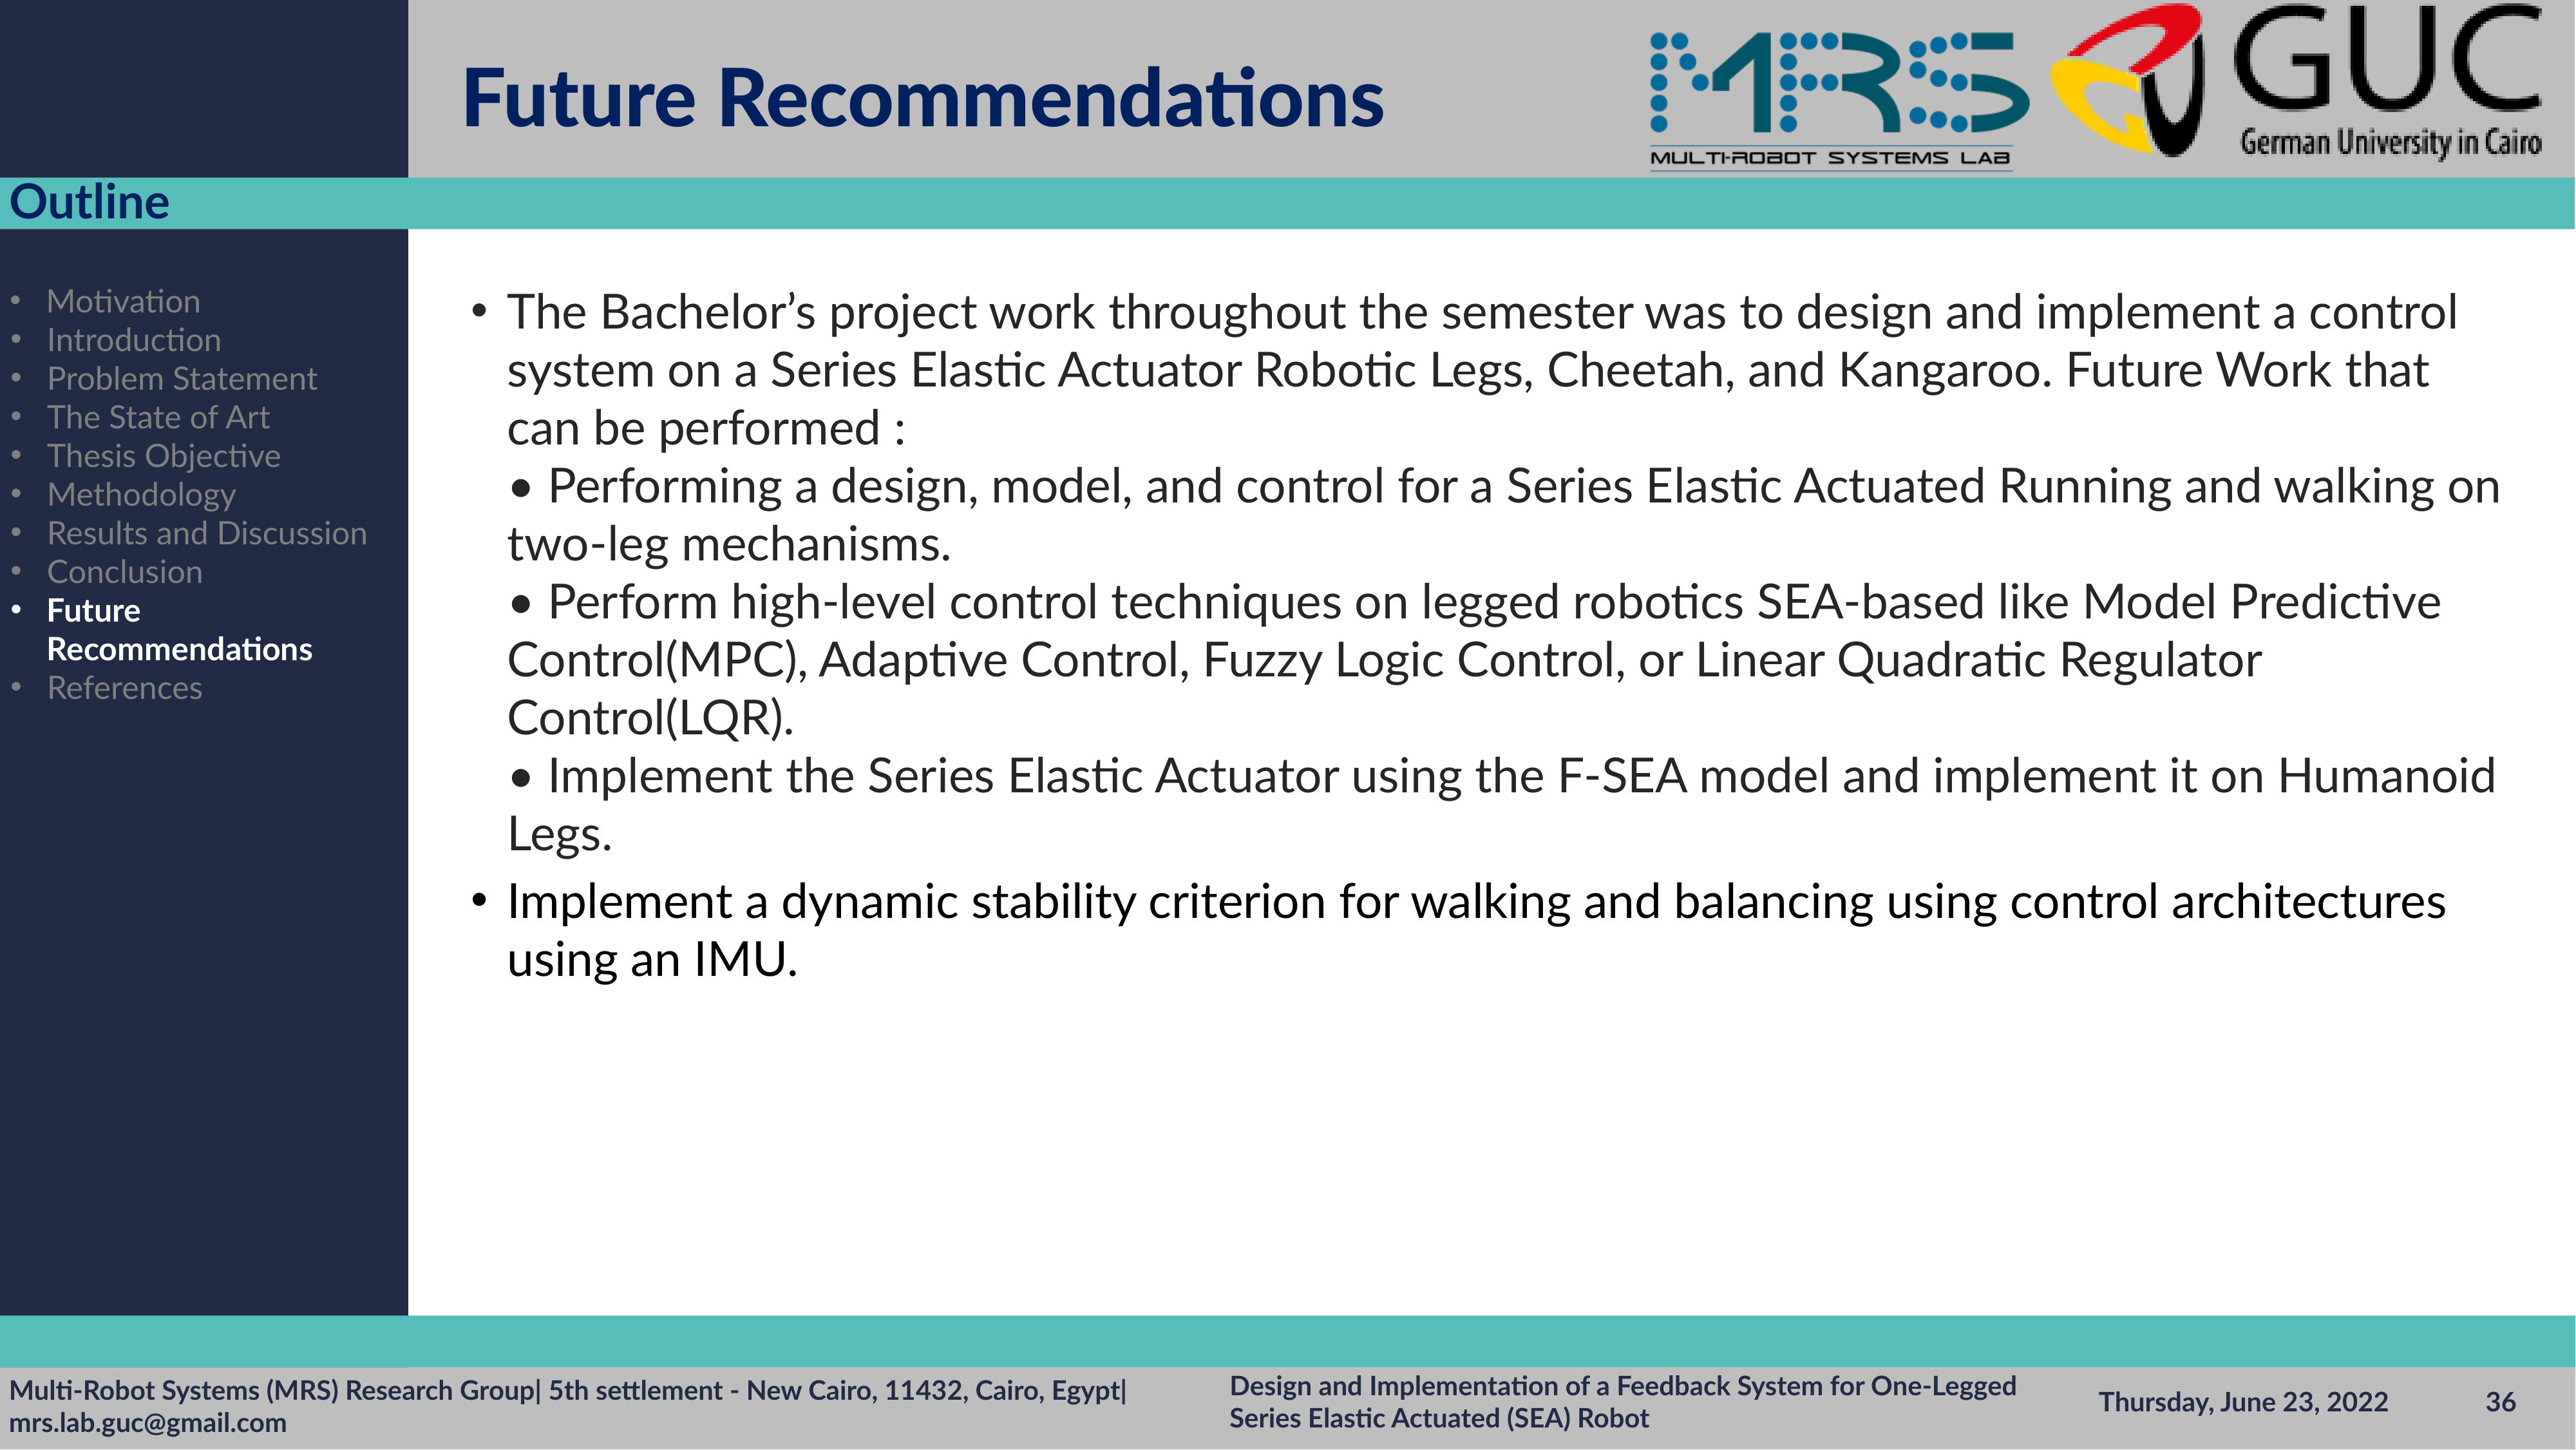

# Future Recommendations
Motivation
Introduction
Problem Statement
The State of Art
Thesis Objective
Methodology
Results and Discussion
Conclusion
Future Recommendations
References

The Bachelor’s project work throughout the semester was to design and implement a control system on a Series Elastic Actuator Robotic Legs, Cheetah, and Kangaroo. Future Work that can be performed :
• Performing a design, model, and control for a Series Elastic Actuated Running and walking on two-leg mechanisms.
• Perform high-level control techniques on legged robotics SEA-based like Model Predictive Control(MPC), Adaptive Control, Fuzzy Logic Control, or Linear Quadratic Regulator Control(LQR).
• Implement the Series Elastic Actuator using the F-SEA model and implement it on Humanoid Legs.
Implement a dynamic stability criterion for walking and balancing using control architectures using an IMU.
Design and Implementation of a Feedback System for One-Legged Series Elastic Actuated (SEA) Robot
Thursday, June 23, 2022
36